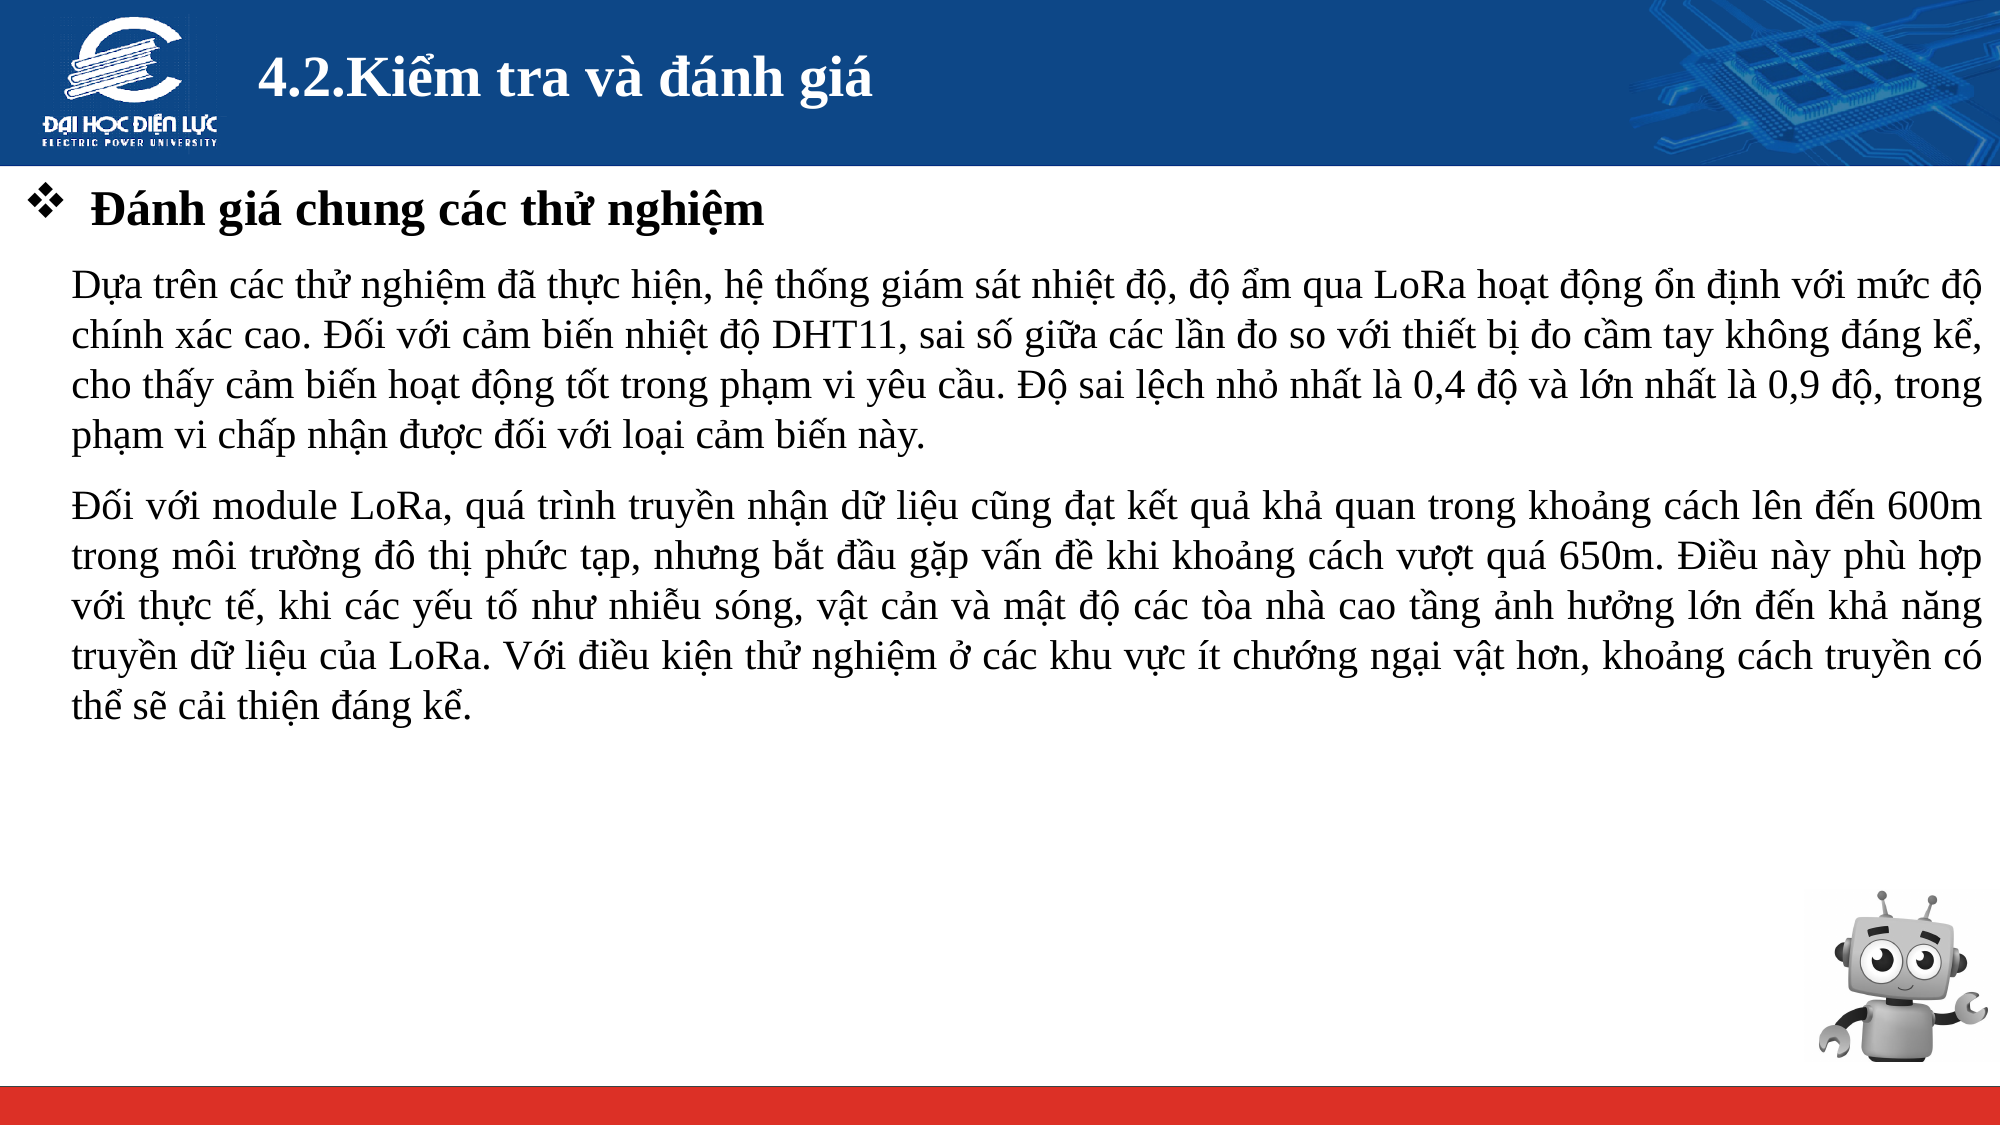

# 4.2.Kiểm tra và đánh giá
Đánh giá chung các thử nghiệm
Dựa trên các thử nghiệm đã thực hiện, hệ thống giám sát nhiệt độ, độ ẩm qua LoRa hoạt động ổn định với mức độ chính xác cao. Đối với cảm biến nhiệt độ DHT11, sai số giữa các lần đo so với thiết bị đo cầm tay không đáng kể, cho thấy cảm biến hoạt động tốt trong phạm vi yêu cầu. Độ sai lệch nhỏ nhất là 0,4 độ và lớn nhất là 0,9 độ, trong phạm vi chấp nhận được đối với loại cảm biến này.
Đối với module LoRa, quá trình truyền nhận dữ liệu cũng đạt kết quả khả quan trong khoảng cách lên đến 600m trong môi trường đô thị phức tạp, nhưng bắt đầu gặp vấn đề khi khoảng cách vượt quá 650m. Điều này phù hợp với thực tế, khi các yếu tố như nhiễu sóng, vật cản và mật độ các tòa nhà cao tầng ảnh hưởng lớn đến khả năng truyền dữ liệu của LoRa. Với điều kiện thử nghiệm ở các khu vực ít chướng ngại vật hơn, khoảng cách truyền có thể sẽ cải thiện đáng kể.